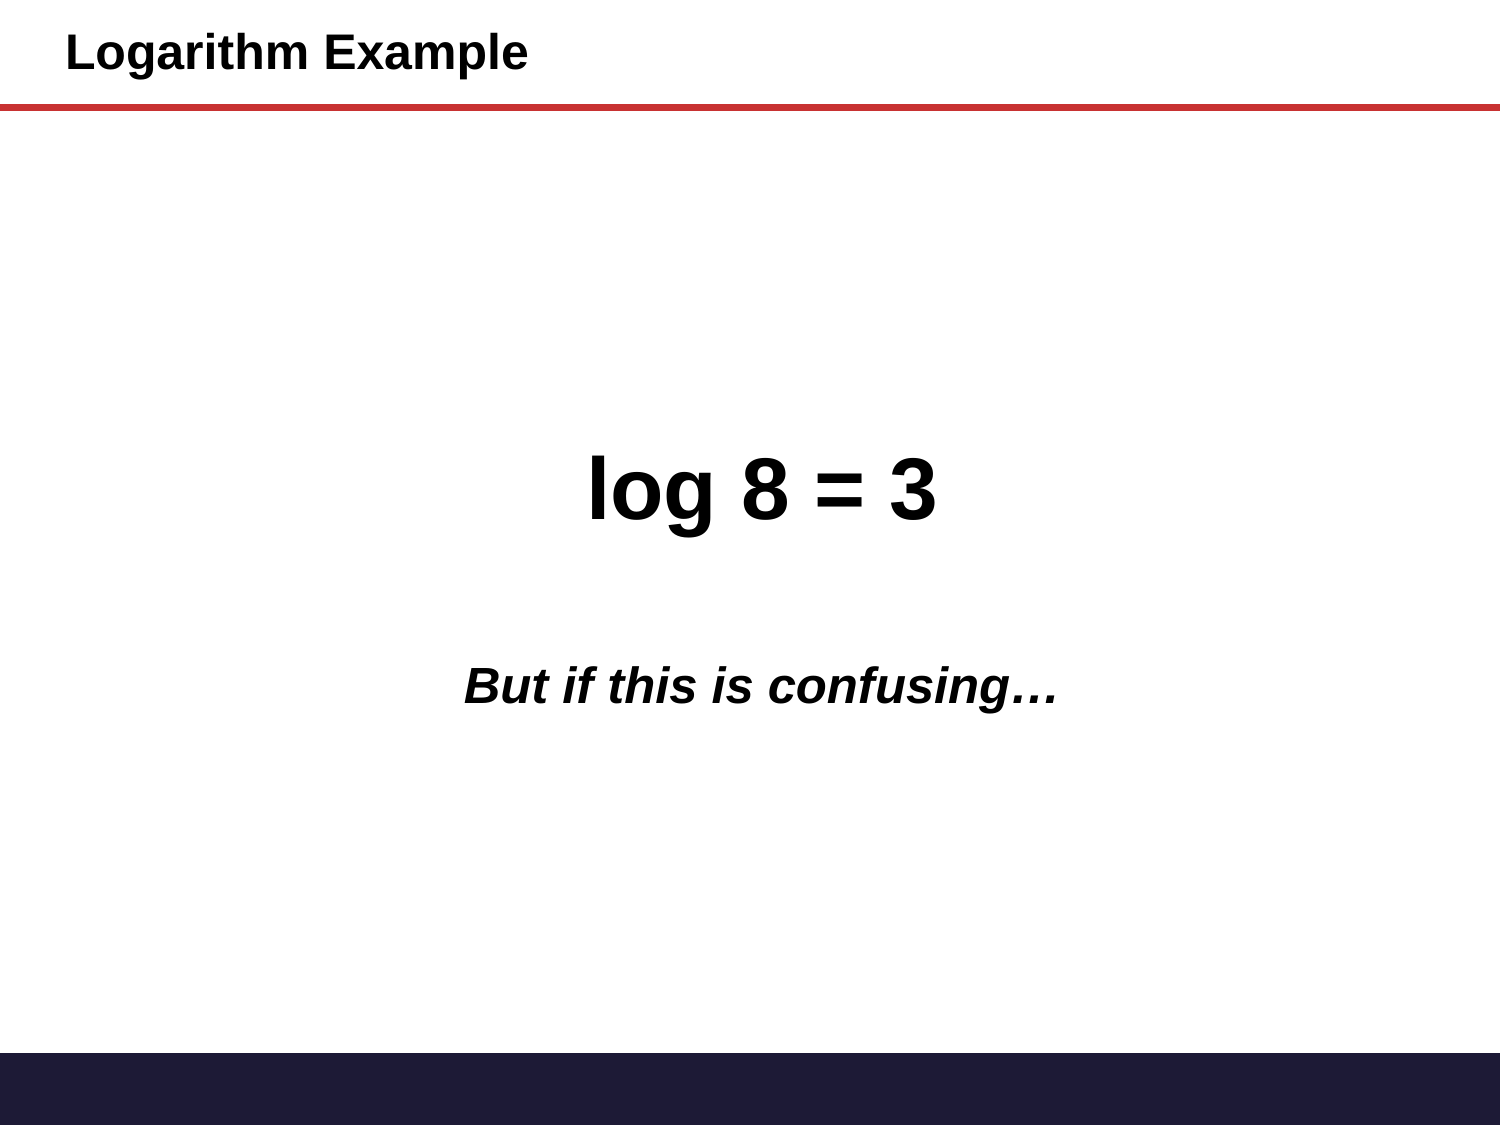

# Logarithm Example
log 8 = 3

But if this is confusing…